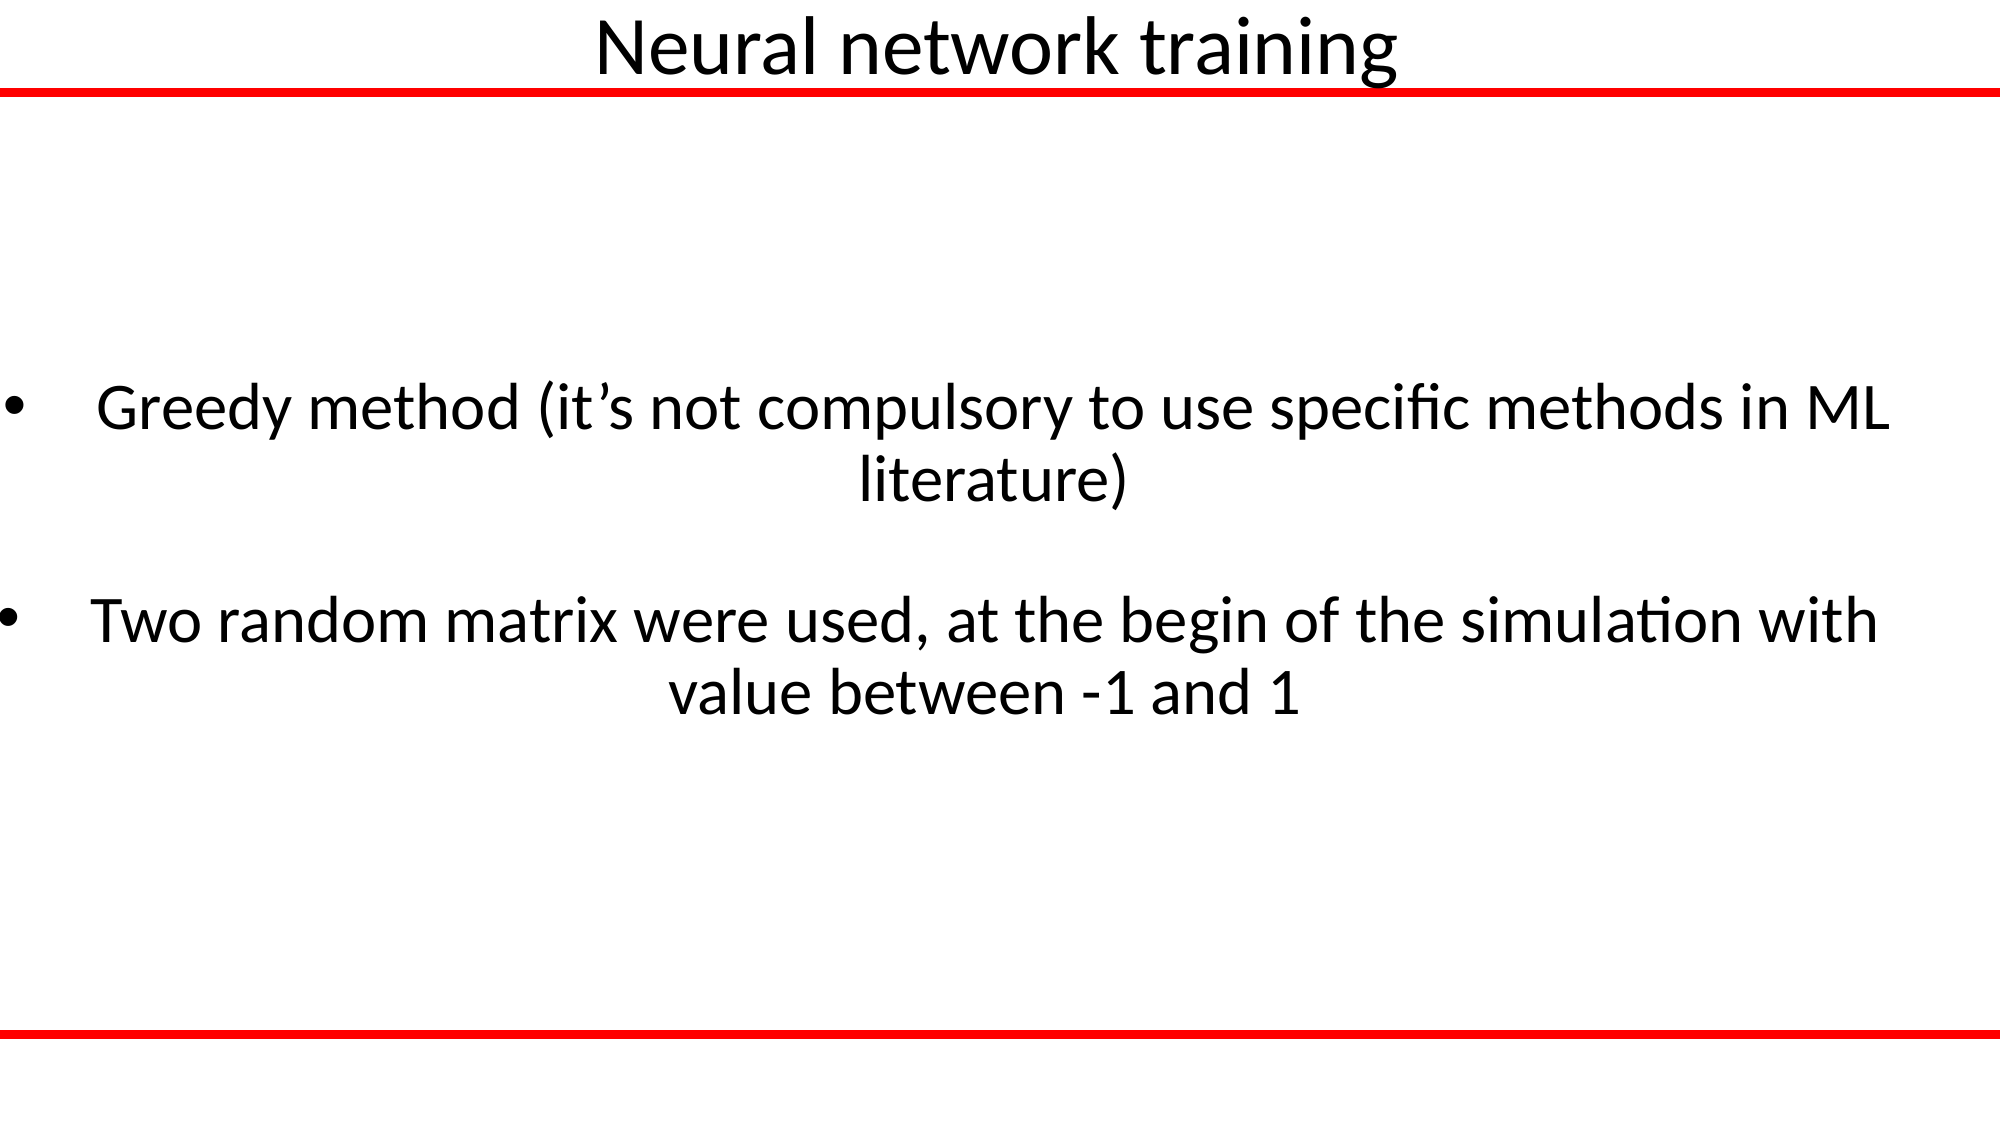

Neural network training
Greedy method (it’s not compulsory to use specific methods in ML literature)

Two random matrix were used, at the begin of the simulation with value between -1 and 1